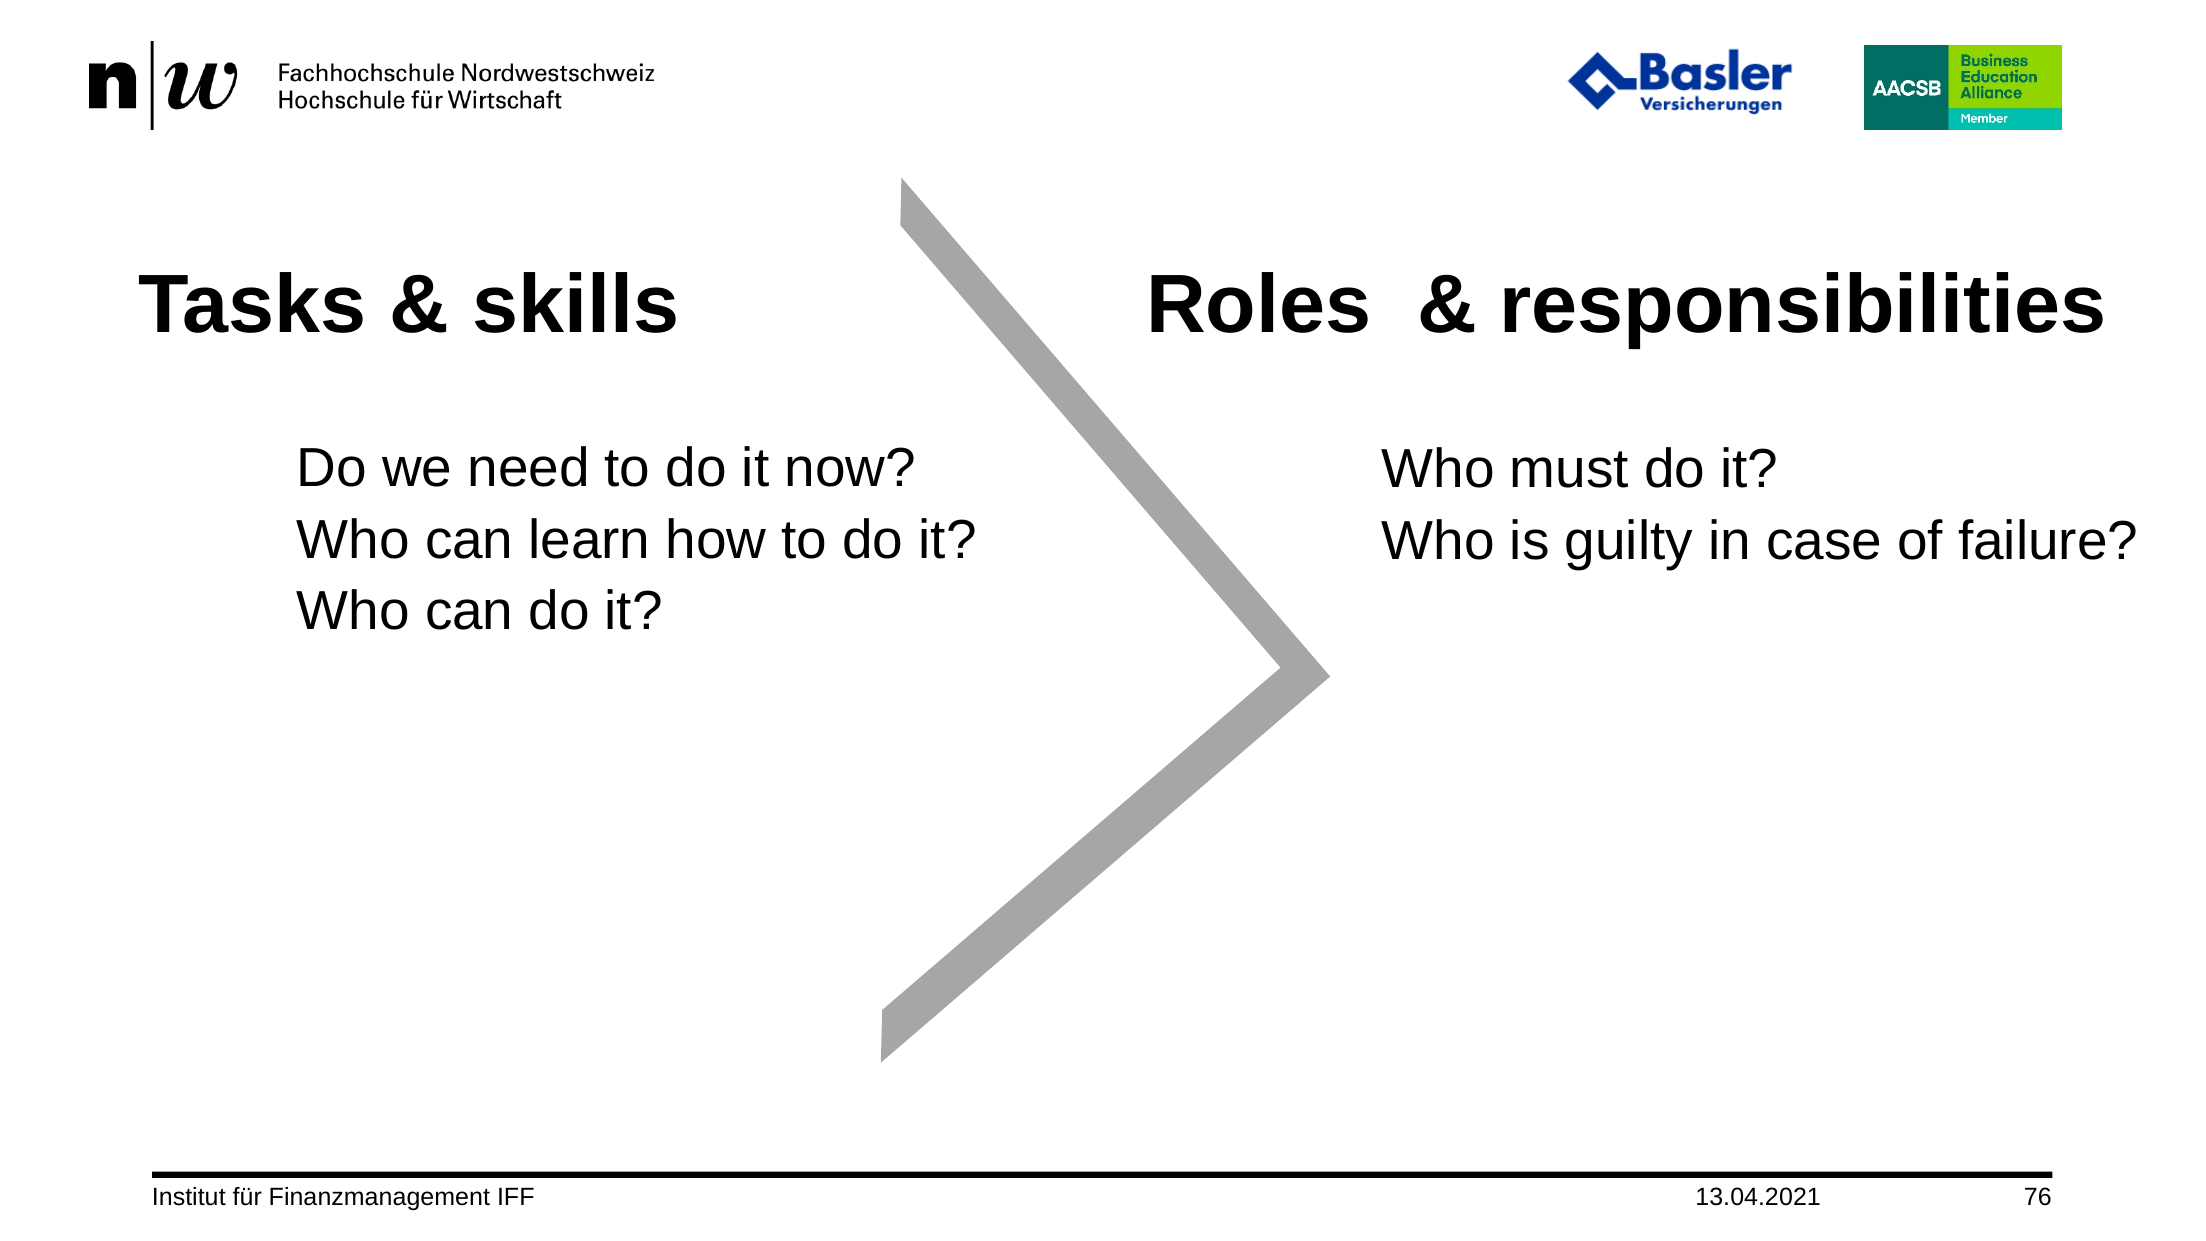

Tasks & skills
Roles  & responsibilities

Do we need to do it now?
Who can learn how to do it?
Who can do it?
Who must do it?
Who is guilty in case of failure?

Institut für Finanzmanagement IFF
13.04.2021
76